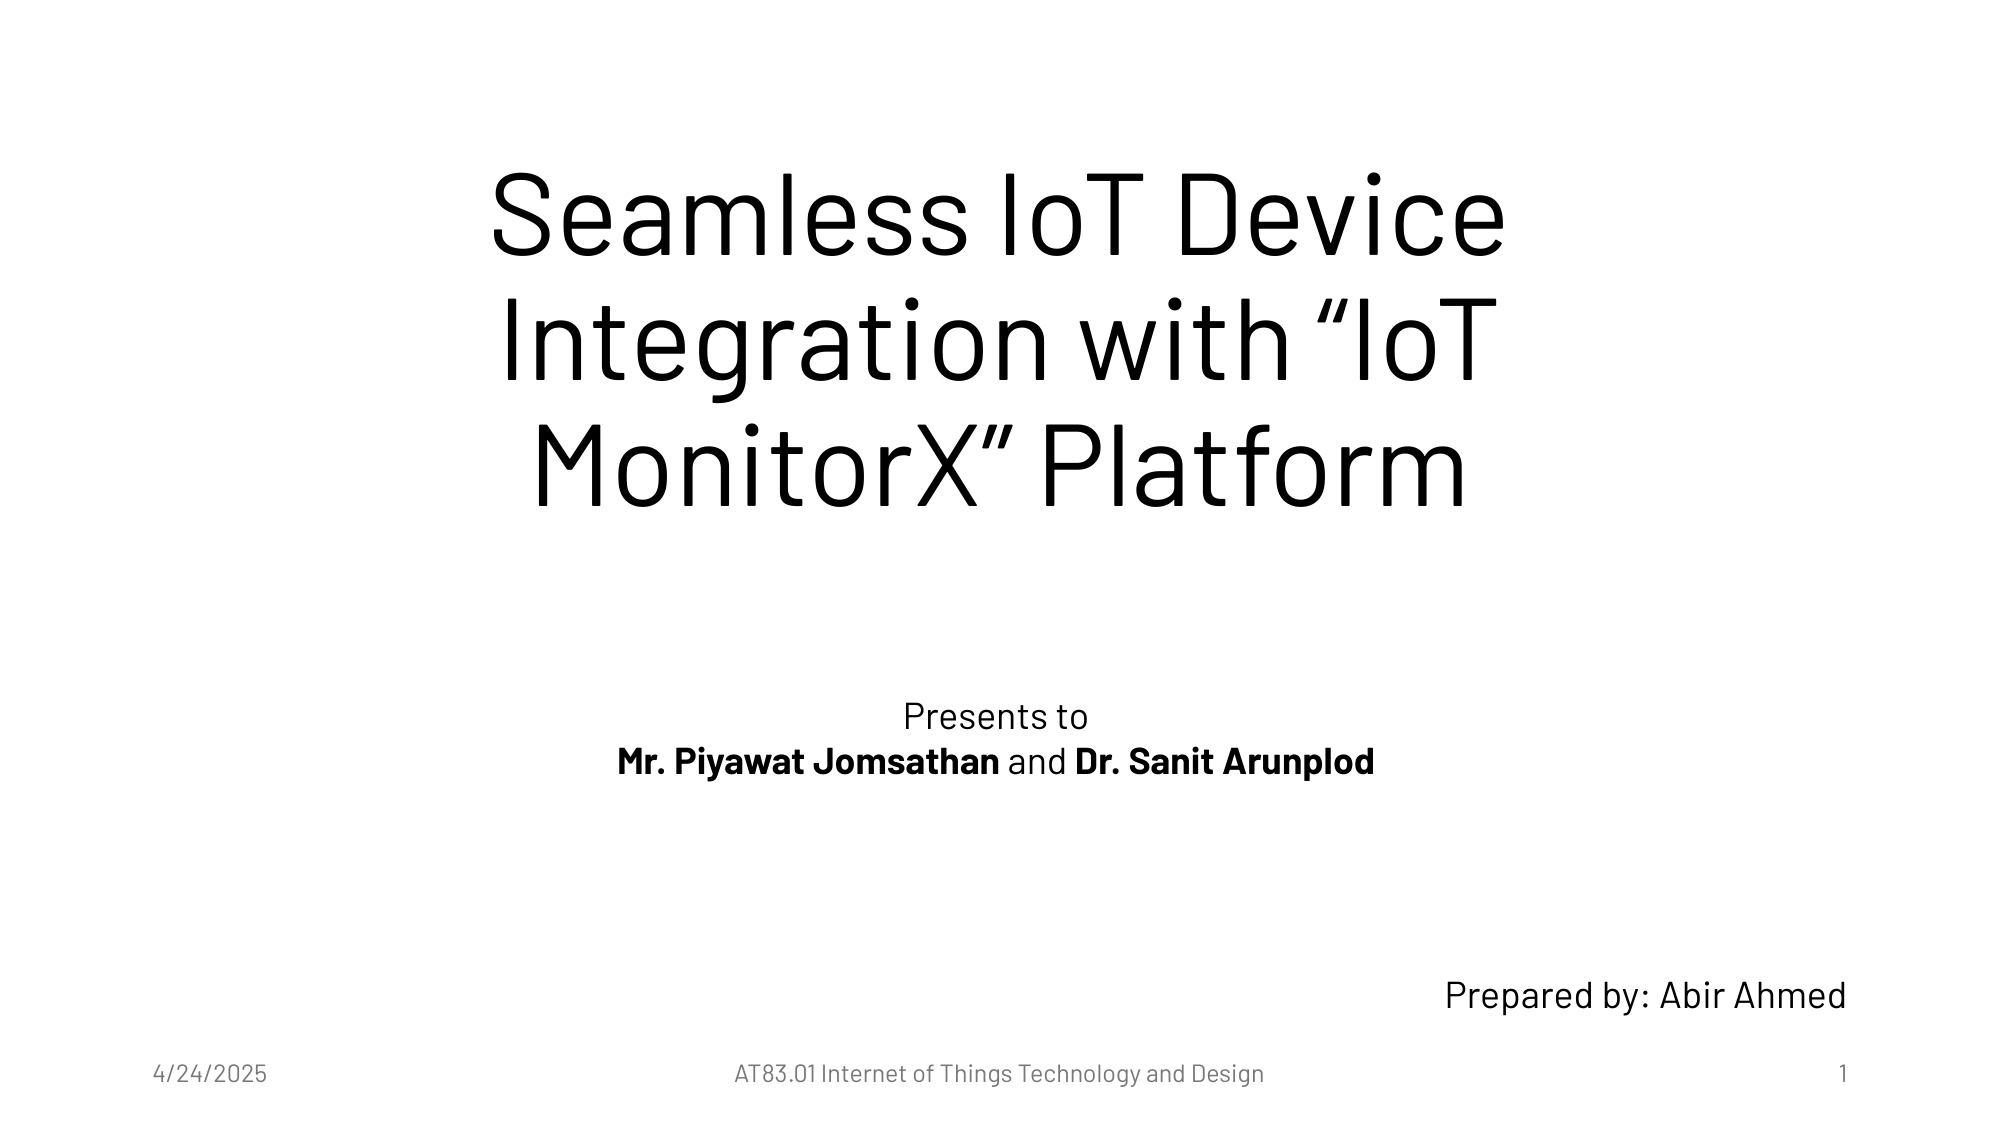

# Seamless IoT Device Integration with “IoT MonitorX” Platform
Presents to
Mr. Piyawat Jomsathan and Dr. Sanit Arunplod
Prepared by: Abir Ahmed
4/24/2025
AT83.01 Internet of Things Technology and Design
1